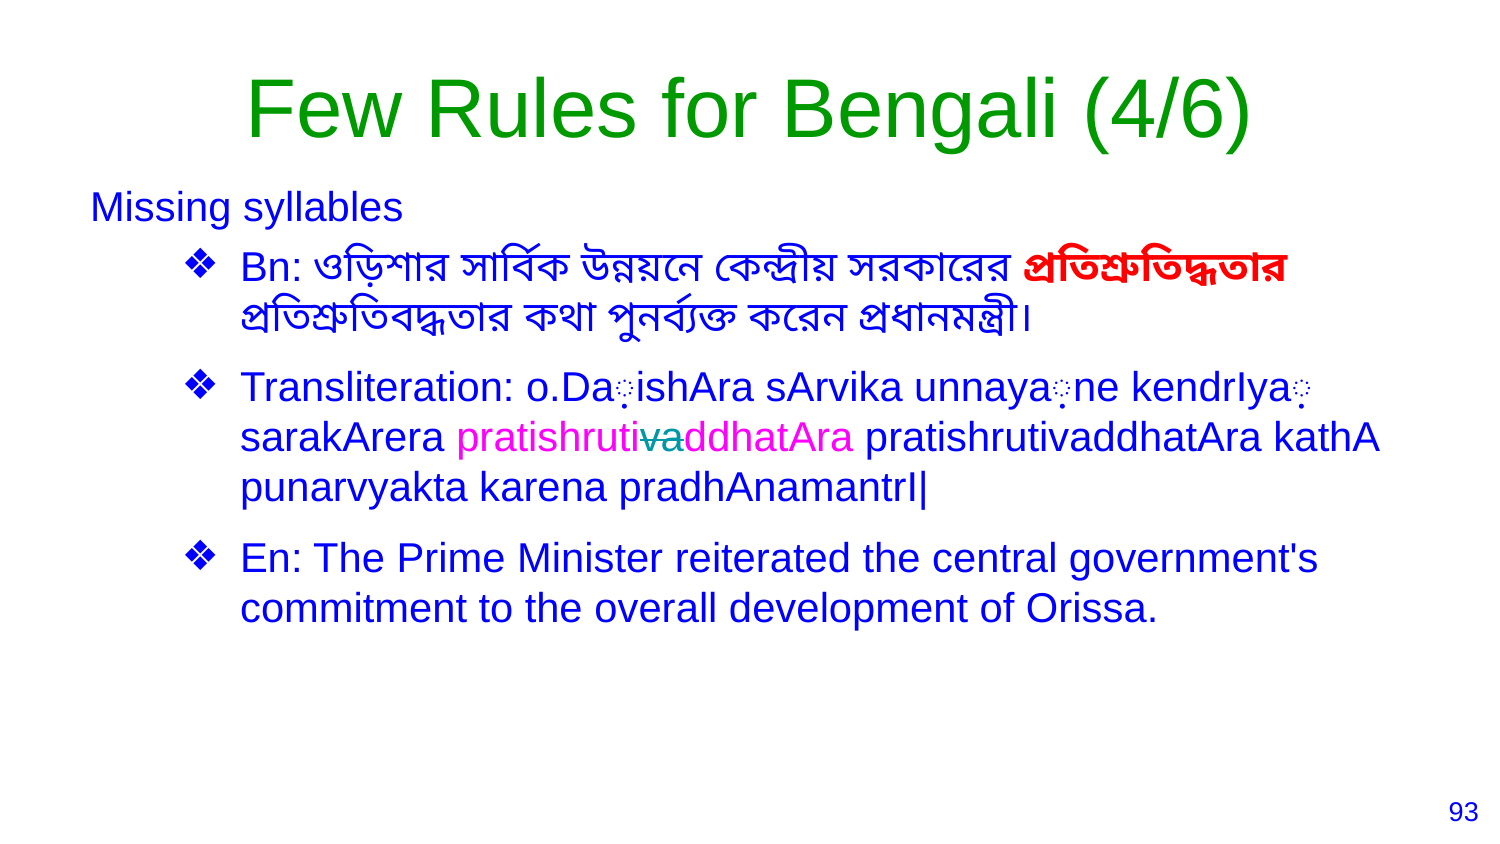

# Few Rules for Bengali (4/6)
Missing syllables
Bn: ওড়িশার সার্বিক উন্নয়নে কেন্দ্রীয় সরকারের প্রতিশ্রুতিদ্ধতার প্রতিশ্রুতিবদ্ধতার কথা পুনর্ব্যক্ত করেন প্রধানমন্ত্রী।
Transliteration: o.Da়ishAra sArvika unnaya়ne kendrIya় sarakArera pratishrutivaddhatAra pratishrutivaddhatAra kathA punarvyakta karena pradhAnamantrI|
En: The Prime Minister reiterated the central government's commitment to the overall development of Orissa.

93